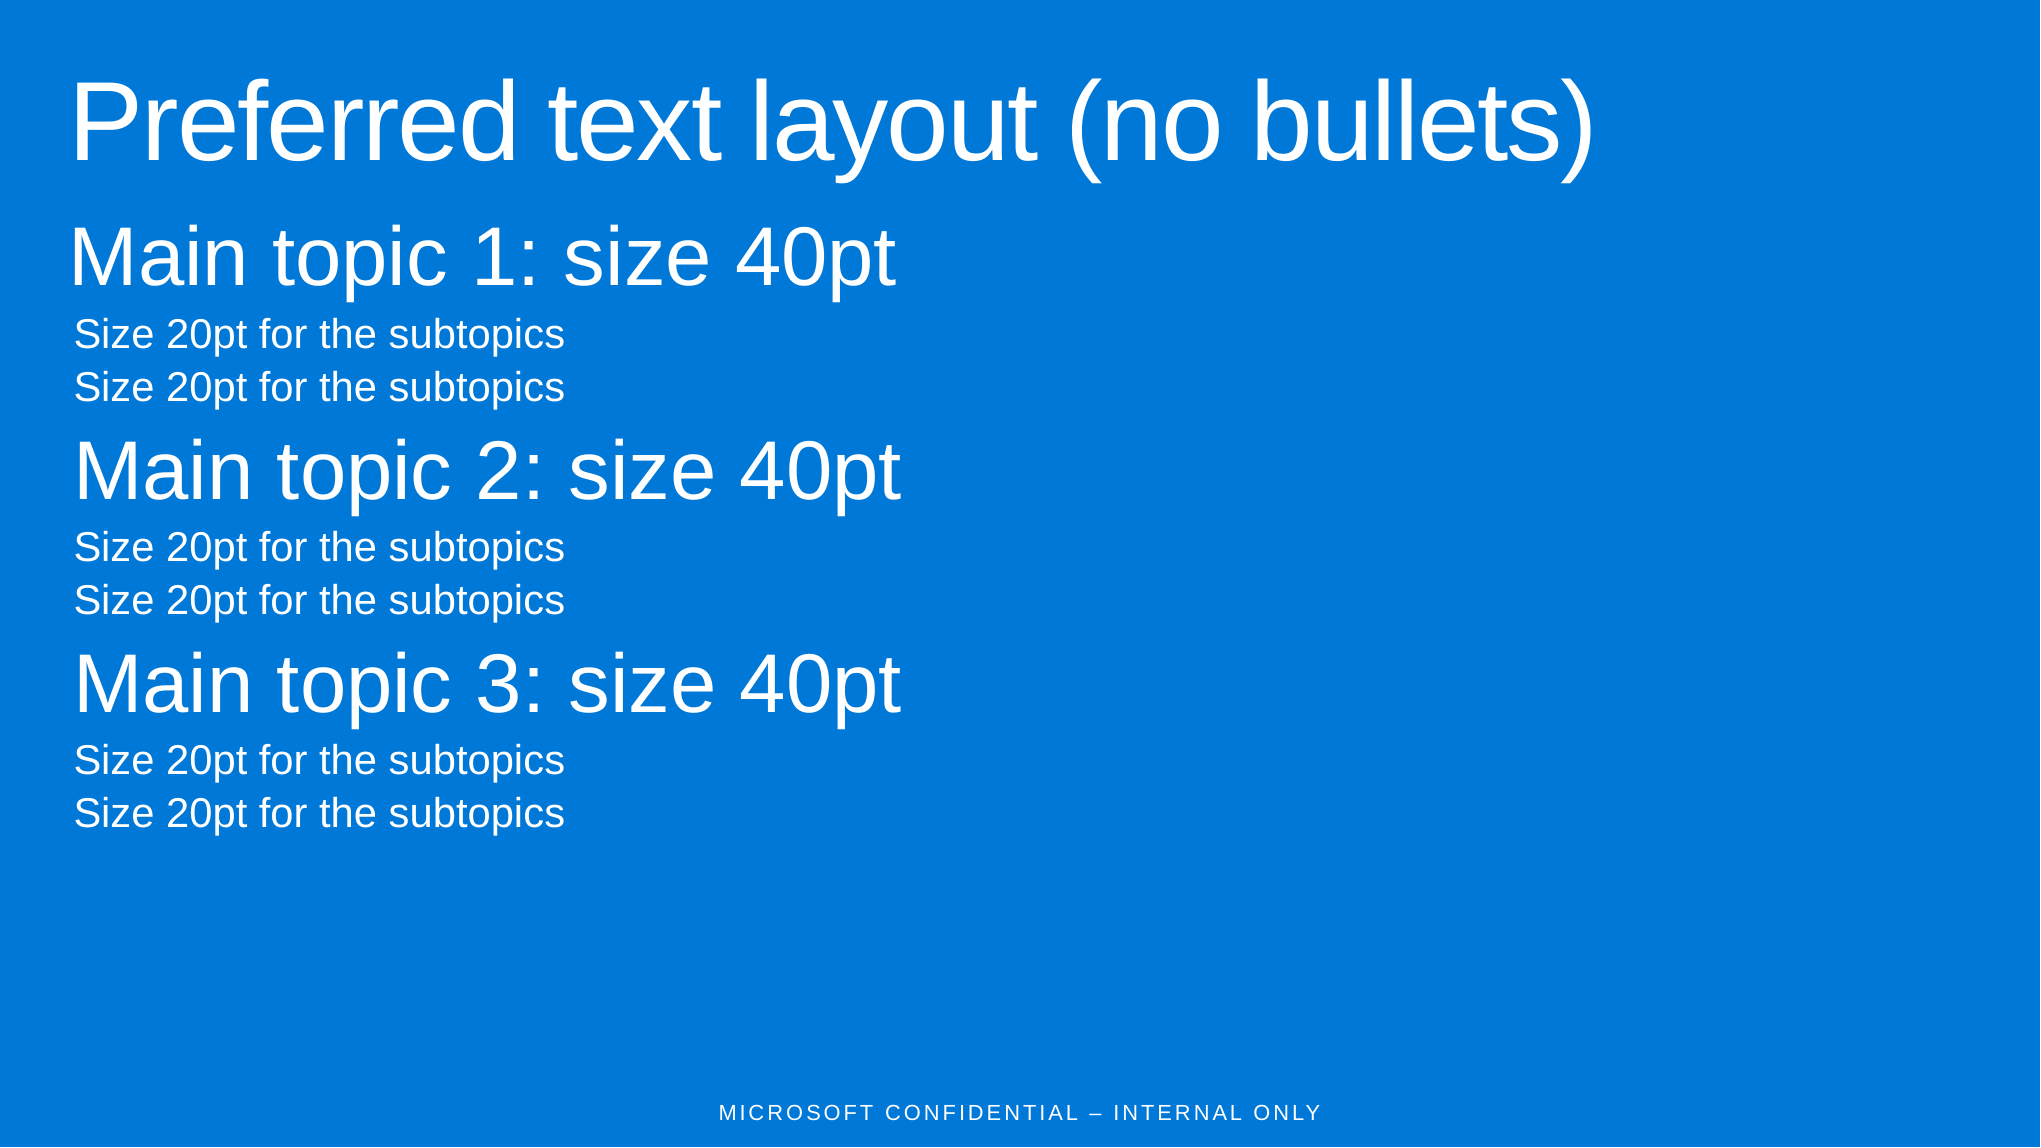

Preferred text layout (no bullets)
Main topic 1: size 40pt
Size 20pt for the subtopics
Size 20pt for the subtopics
Main topic 2: size 40pt
Size 20pt for the subtopics
Size 20pt for the subtopics
Main topic 3: size 40pt
Size 20pt for the subtopics
Size 20pt for the subtopics